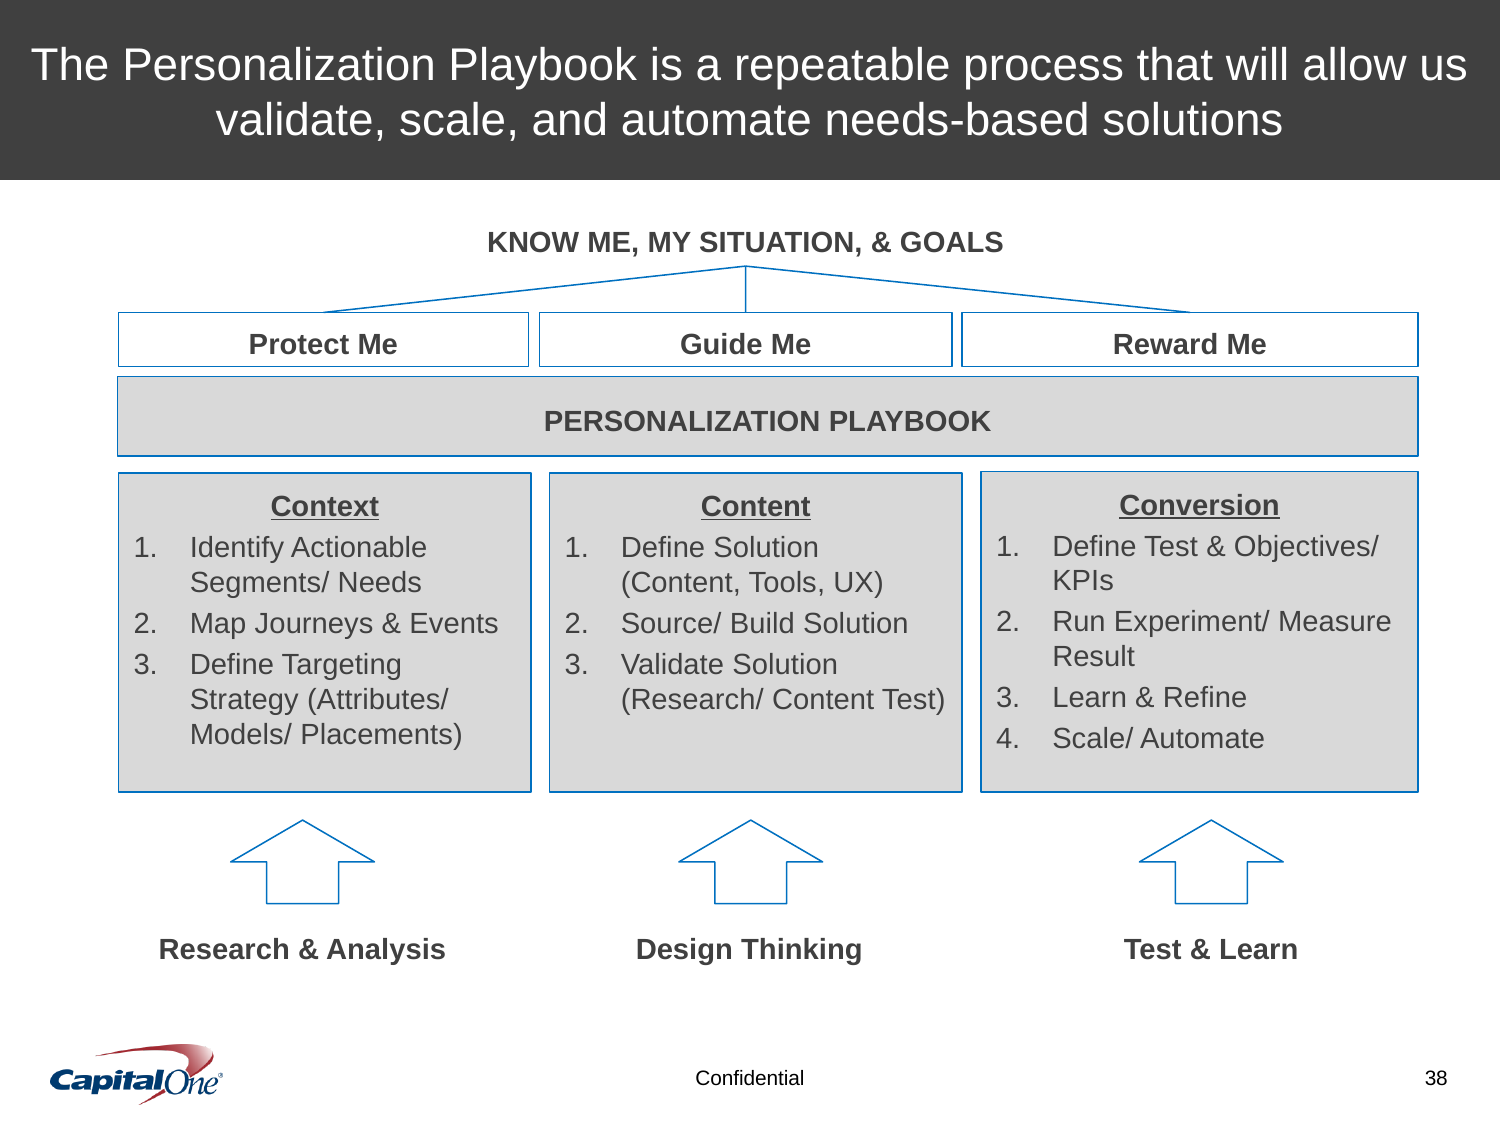

The Personalization Playbook is a repeatable process that will allow us validate, scale, and automate needs-based solutions
KNOW ME, MY SITUATION, & GOALS
Protect Me
Guide Me
Reward Me
PERSONALIZATION PLAYBOOK
Conversion
Define Test & Objectives/ KPIs
Run Experiment/ Measure Result
Learn & Refine
Scale/ Automate
Content
Define Solution  (Content, Tools, UX)
Source/ Build Solution
Validate Solution (Research/ Content Test)
Context
Identify Actionable Segments/ Needs
Map Journeys & Events
Define Targeting Strategy (Attributes/ Models/ Placements)

Research & Analysis
Design Thinking
Test & Learn